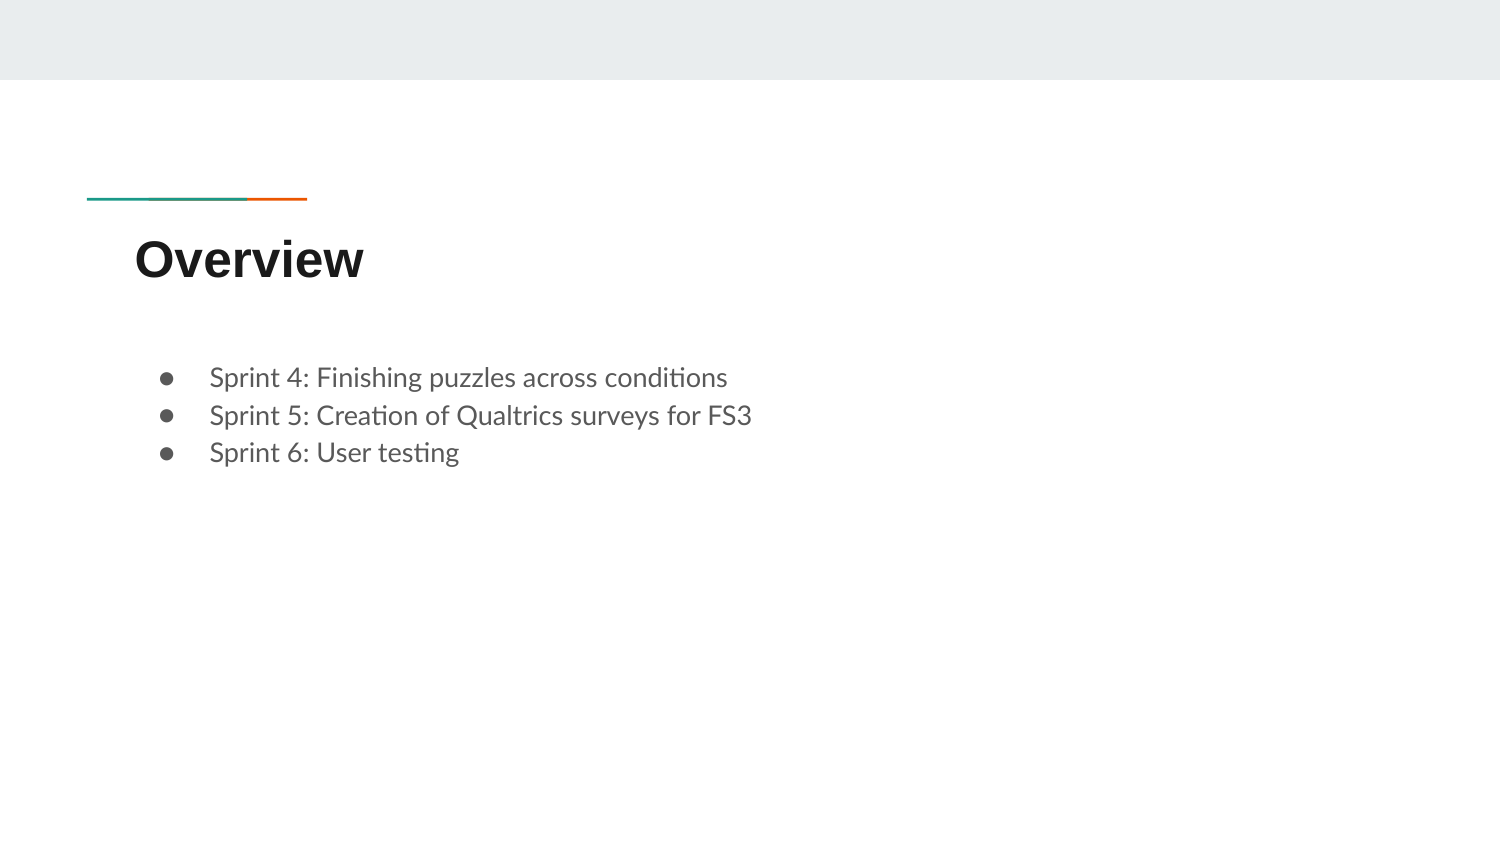

# Overview
Sprint 4: Finishing puzzles across conditions
Sprint 5: Creation of Qualtrics surveys for FS3
Sprint 6: User testing